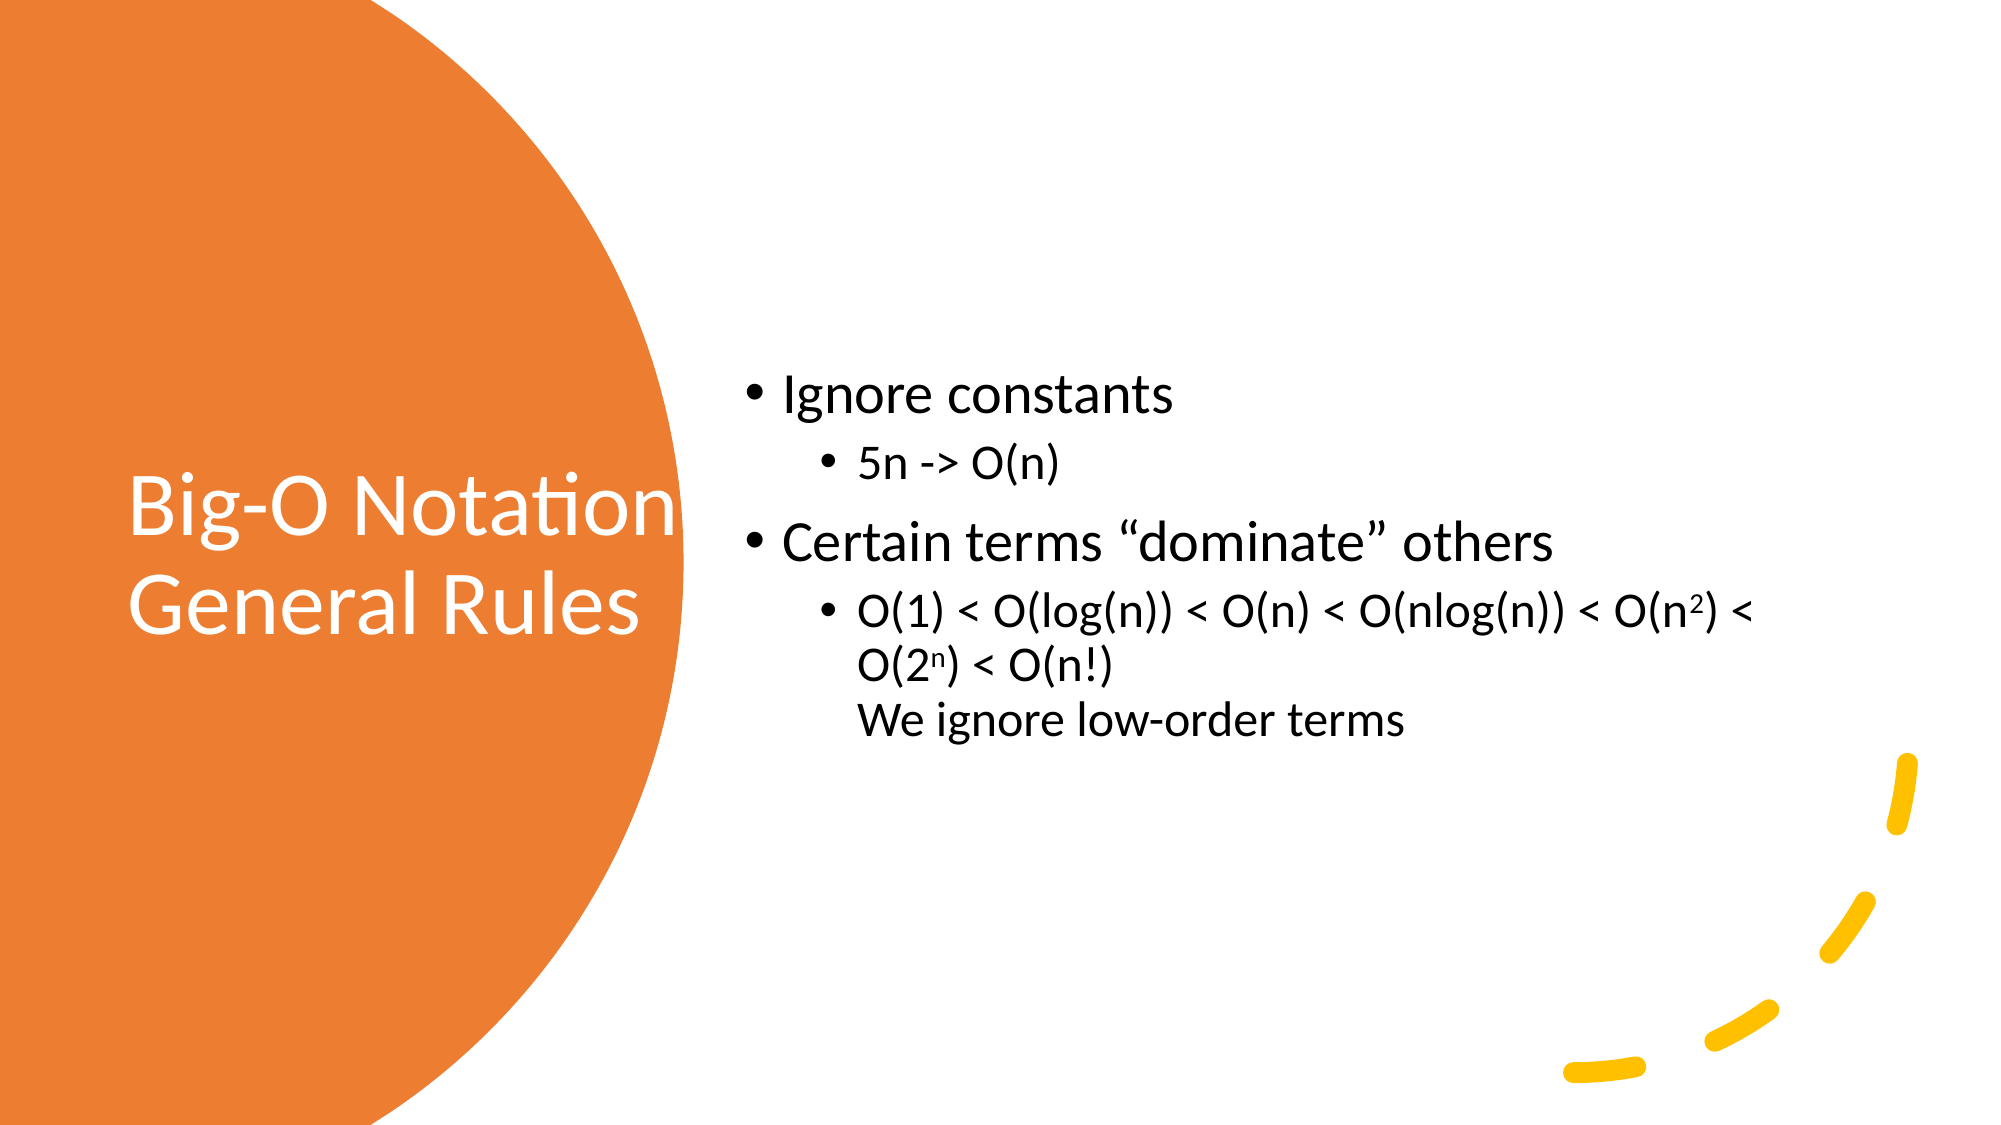

Ignore constants
5n -> O(n)
Certain terms “dominate” others
O(1) < O(log(n)) < O(n) < O(nlog(n)) < O(n2) < O(2n) < O(n!)
We ignore low-order terms
# Big-O Notation General Rules

23